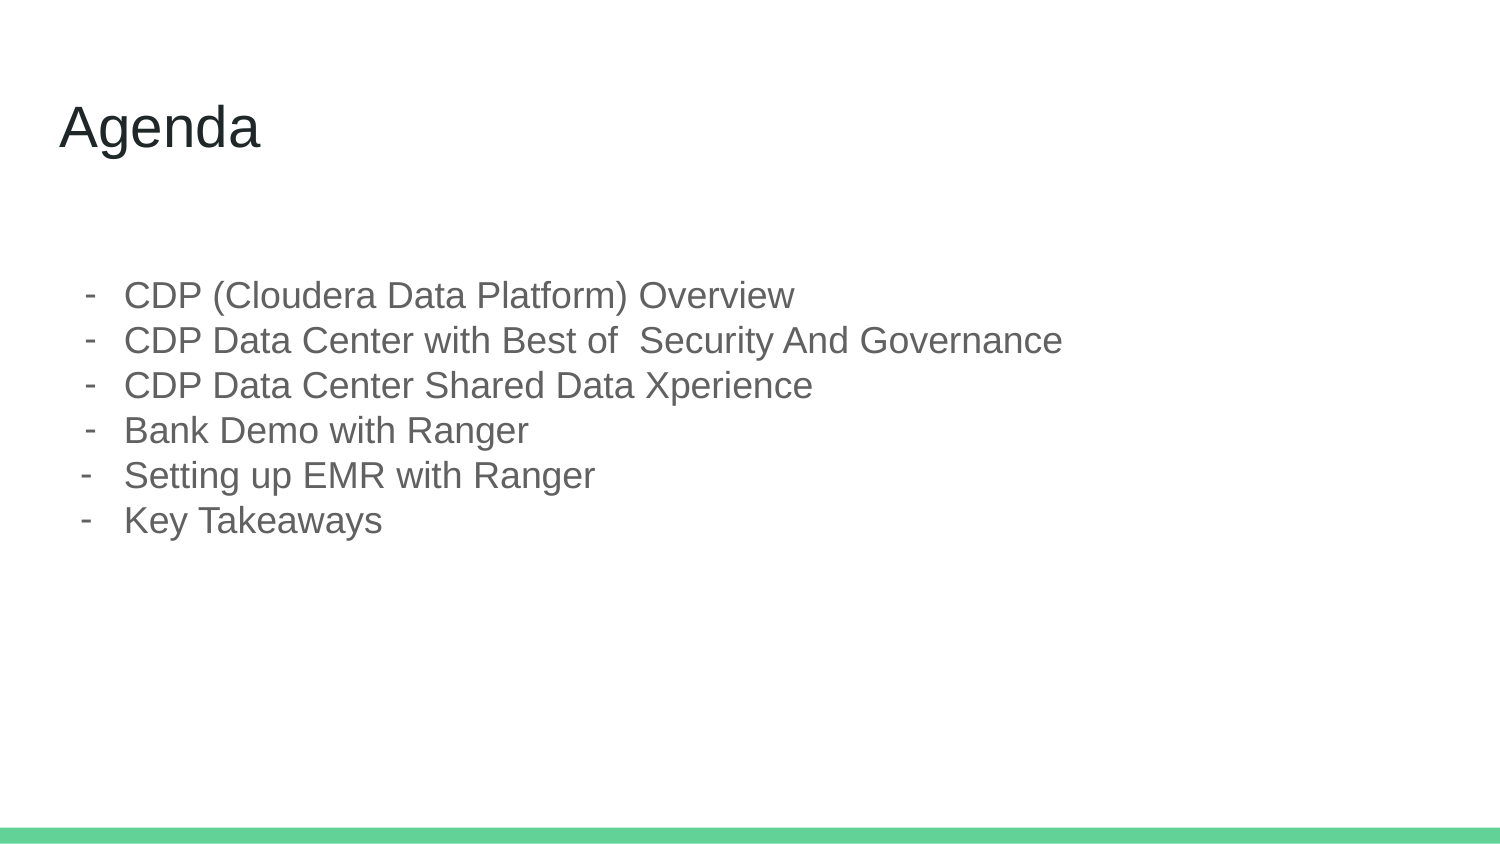

# Agenda
CDP (Cloudera Data Platform) Overview
CDP Data Center with Best of  Security And Governance
CDP Data Center Shared Data Xperience
Bank Demo with Ranger
Setting up EMR with Ranger
Key Takeaways